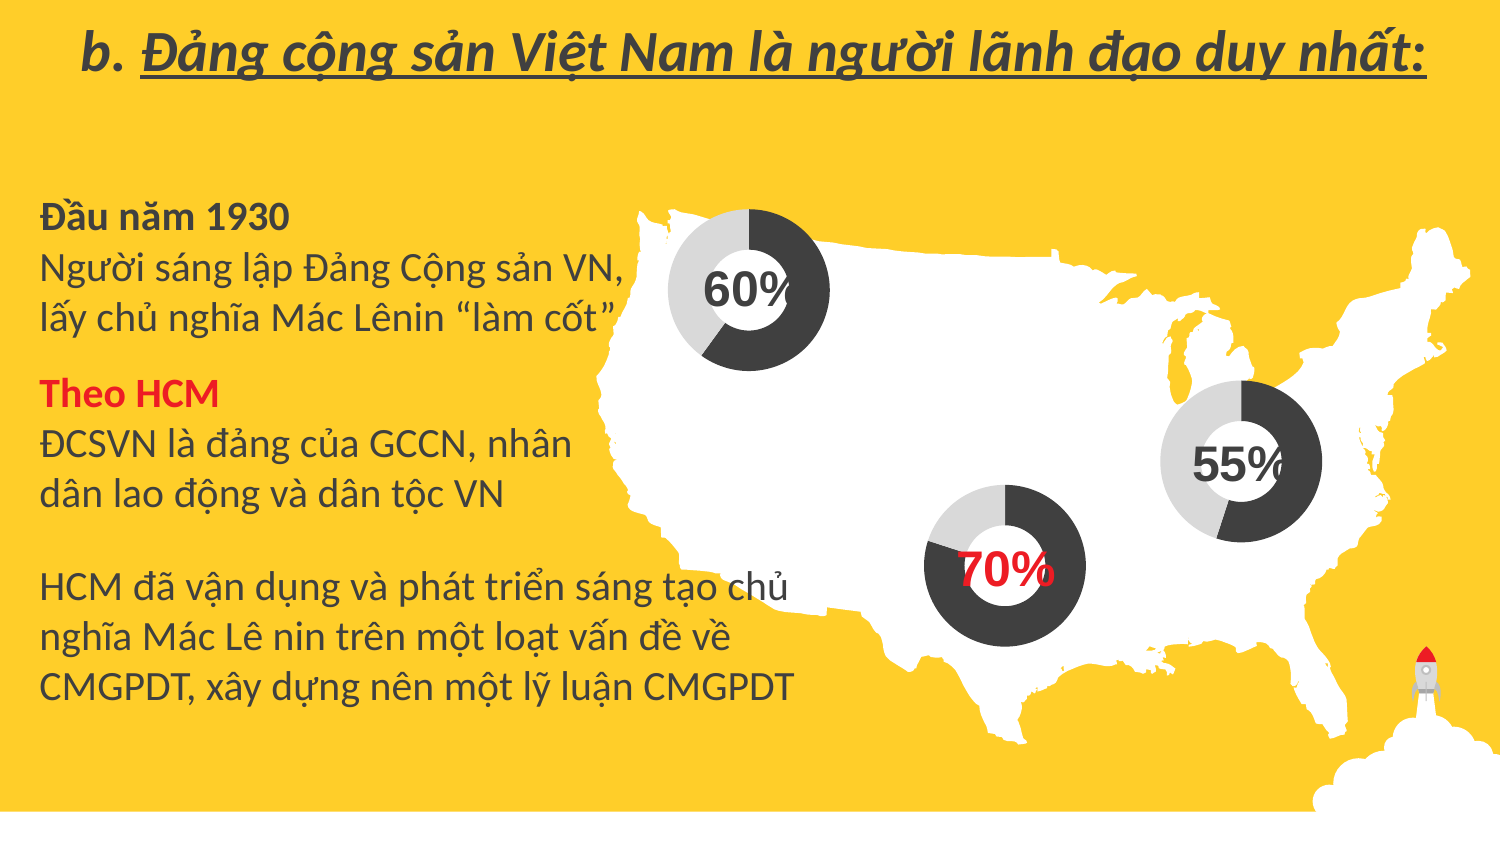

b. Đảng cộng sản Việt Nam là người lãnh đạo duy nhất:
Đầu năm 1930
Người sáng lập Đảng Cộng sản VN, lấy chủ nghĩa Mác Lênin “làm cốt”

### Chart

| Category | Sales |
|---|---|
| 1st Qtr | 60.0 |
| 2nd Qtr | 40.0 |
60%
Theo HCM
ĐCSVN là đảng của GCCN, nhân dân lao động và dân tộc VN

### Chart

| Category | Sales |
|---|---|
| 1st Qtr | 55.0 |
| 2nd Qtr | 45.0 |
55%

### Chart

| Category | Sales |
|---|---|
| 1st Qtr | 80.0 |
| 2nd Qtr | 20.0 |
70%
HCM đã vận dụng và phát triển sáng tạo chủ nghĩa Mác Lê nin trên một loạt vấn đề về CMGPDT, xây dựng nên một lỹ luận CMGPDT